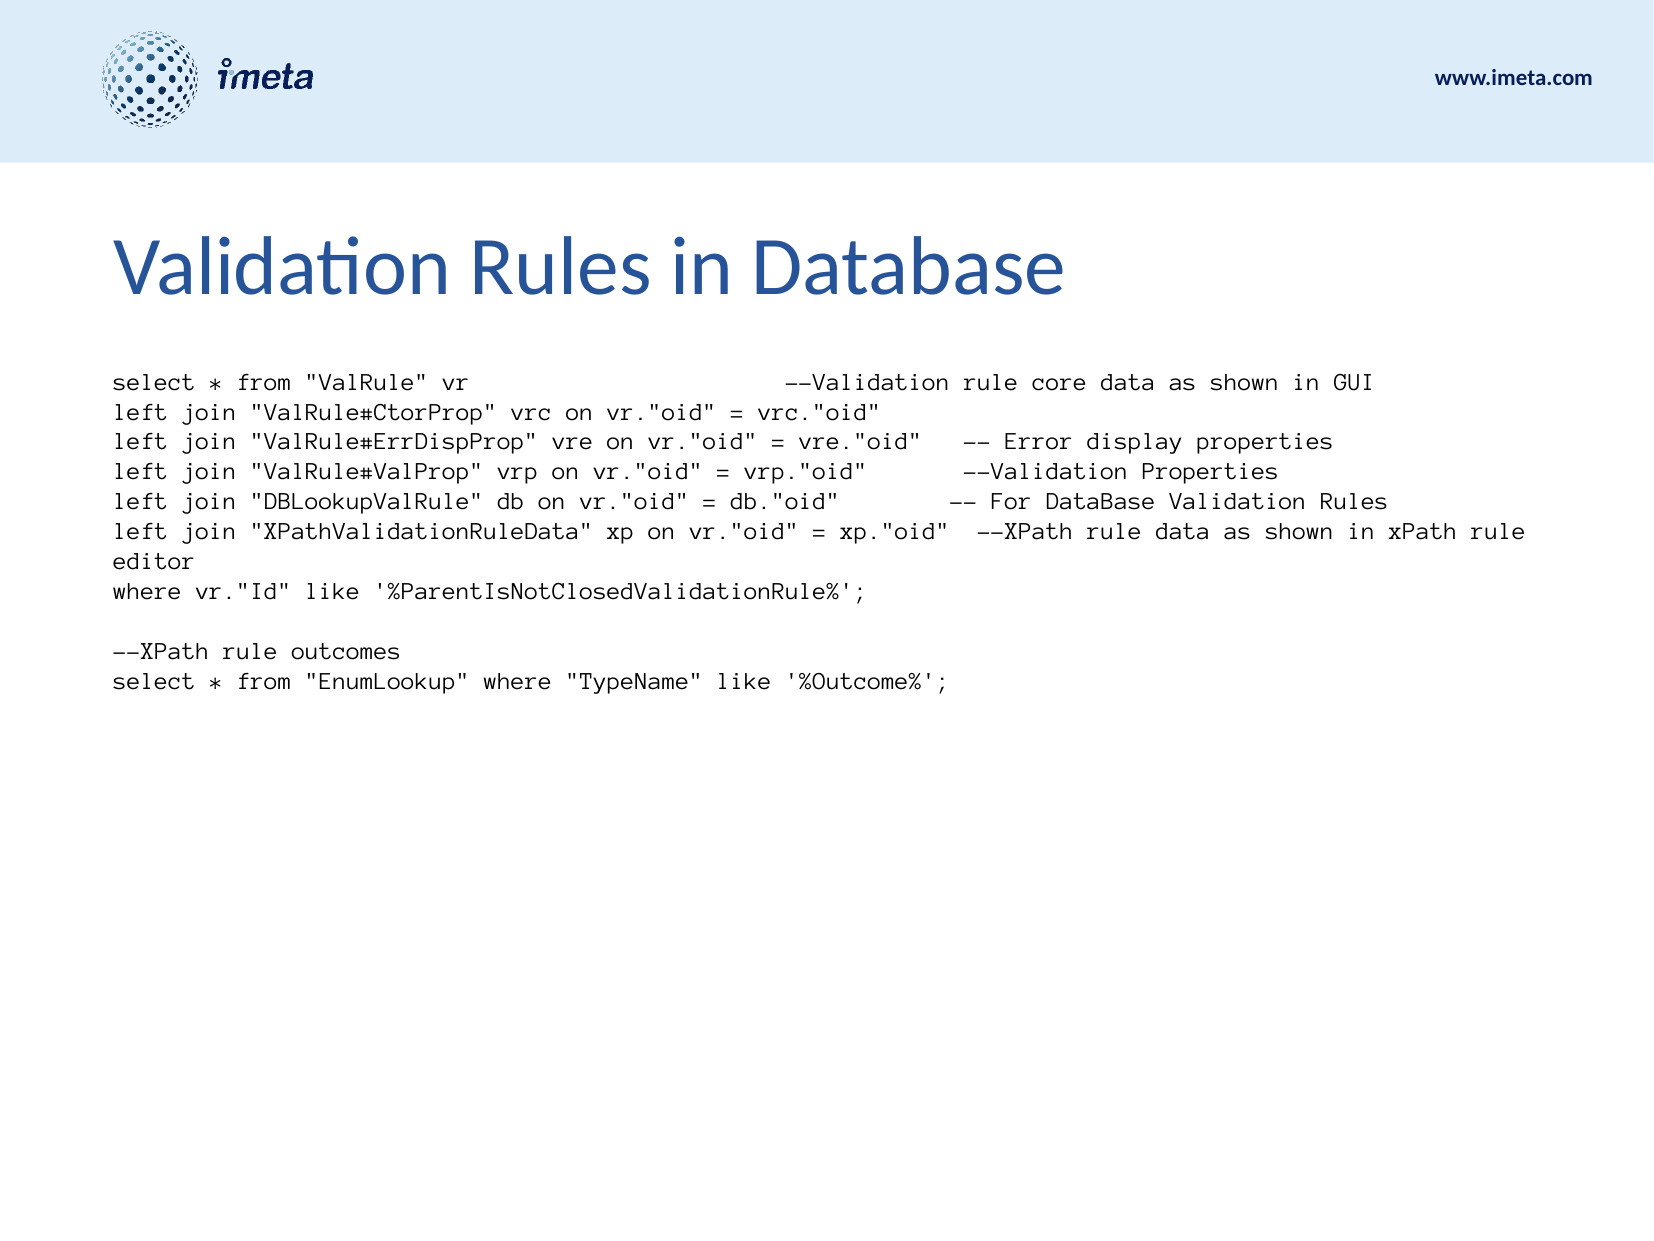

# Validation Rules in Database
select * from "ValRule" vr                       --Validation rule core data as shown in GUI
left join "ValRule#CtorProp" vrc on vr."oid" = vrc."oid"
left join "ValRule#ErrDispProp" vre on vr."oid" = vre."oid"   -- Error display properties
left join "ValRule#ValProp" vrp on vr."oid" = vrp."oid"       --Validation Properties
left join "DBLookupValRule" db on vr."oid" = db."oid"        -- For DataBase Validation Rules
left join "XPathValidationRuleData" xp on vr."oid" = xp."oid"  --XPath rule data as shown in xPath rule editor
where vr."Id" like '%ParentIsNotClosedValidationRule%';

--XPath rule outcomes
select * from "EnumLookup" where "TypeName" like '%Outcome%';